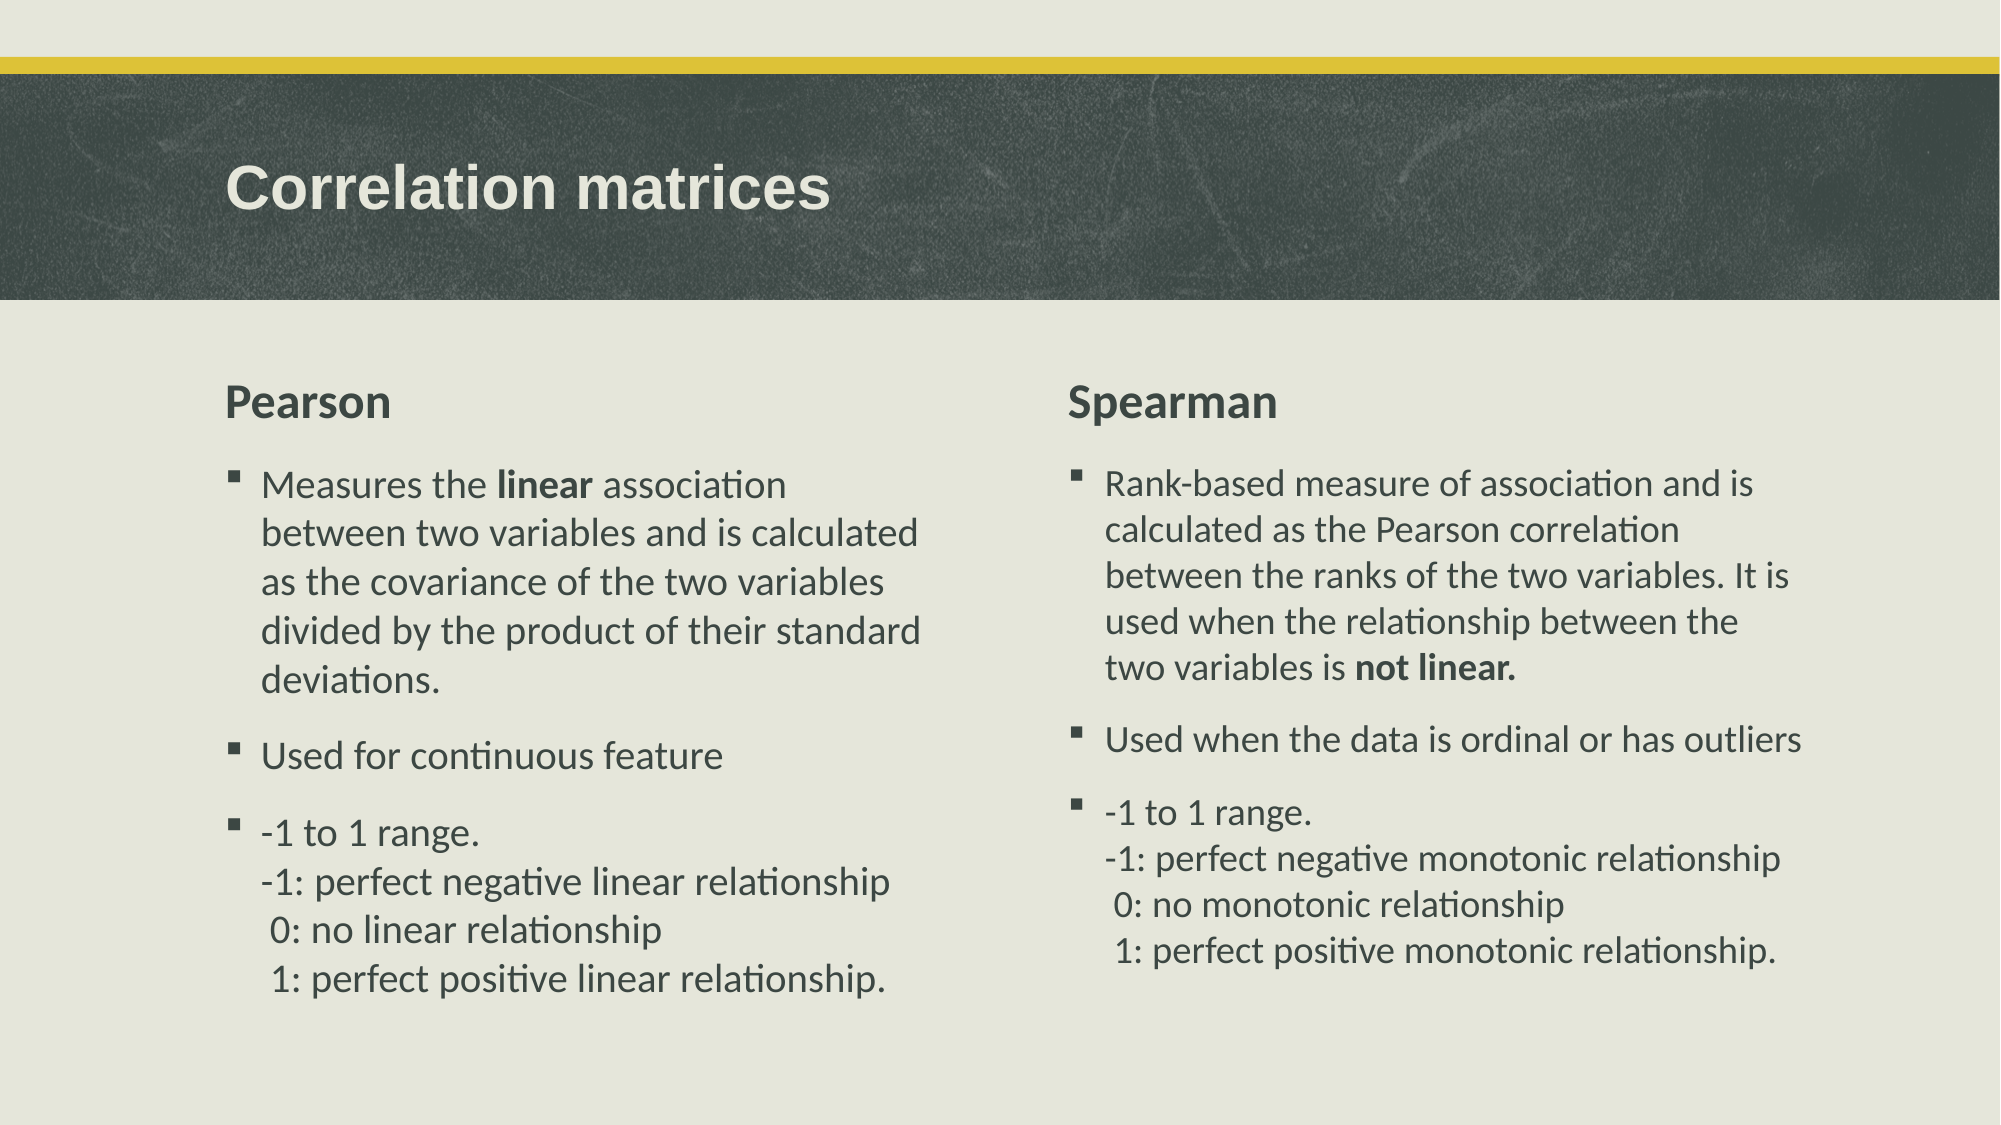

# Correlation matrices
Pearson
Spearman
Measures the linear association between two variables and is calculated as the covariance of the two variables divided by the product of their standard deviations.
Used for continuous feature
-1 to 1 range.
-1: perfect negative linear relationship
 0: no linear relationship
 1: perfect positive linear relationship.
Rank-based measure of association and is calculated as the Pearson correlation between the ranks of the two variables. It is used when the relationship between the two variables is not linear.
Used when the data is ordinal or has outliers
-1 to 1 range.
-1: perfect negative monotonic relationship
 0: no monotonic relationship
 1: perfect positive monotonic relationship.